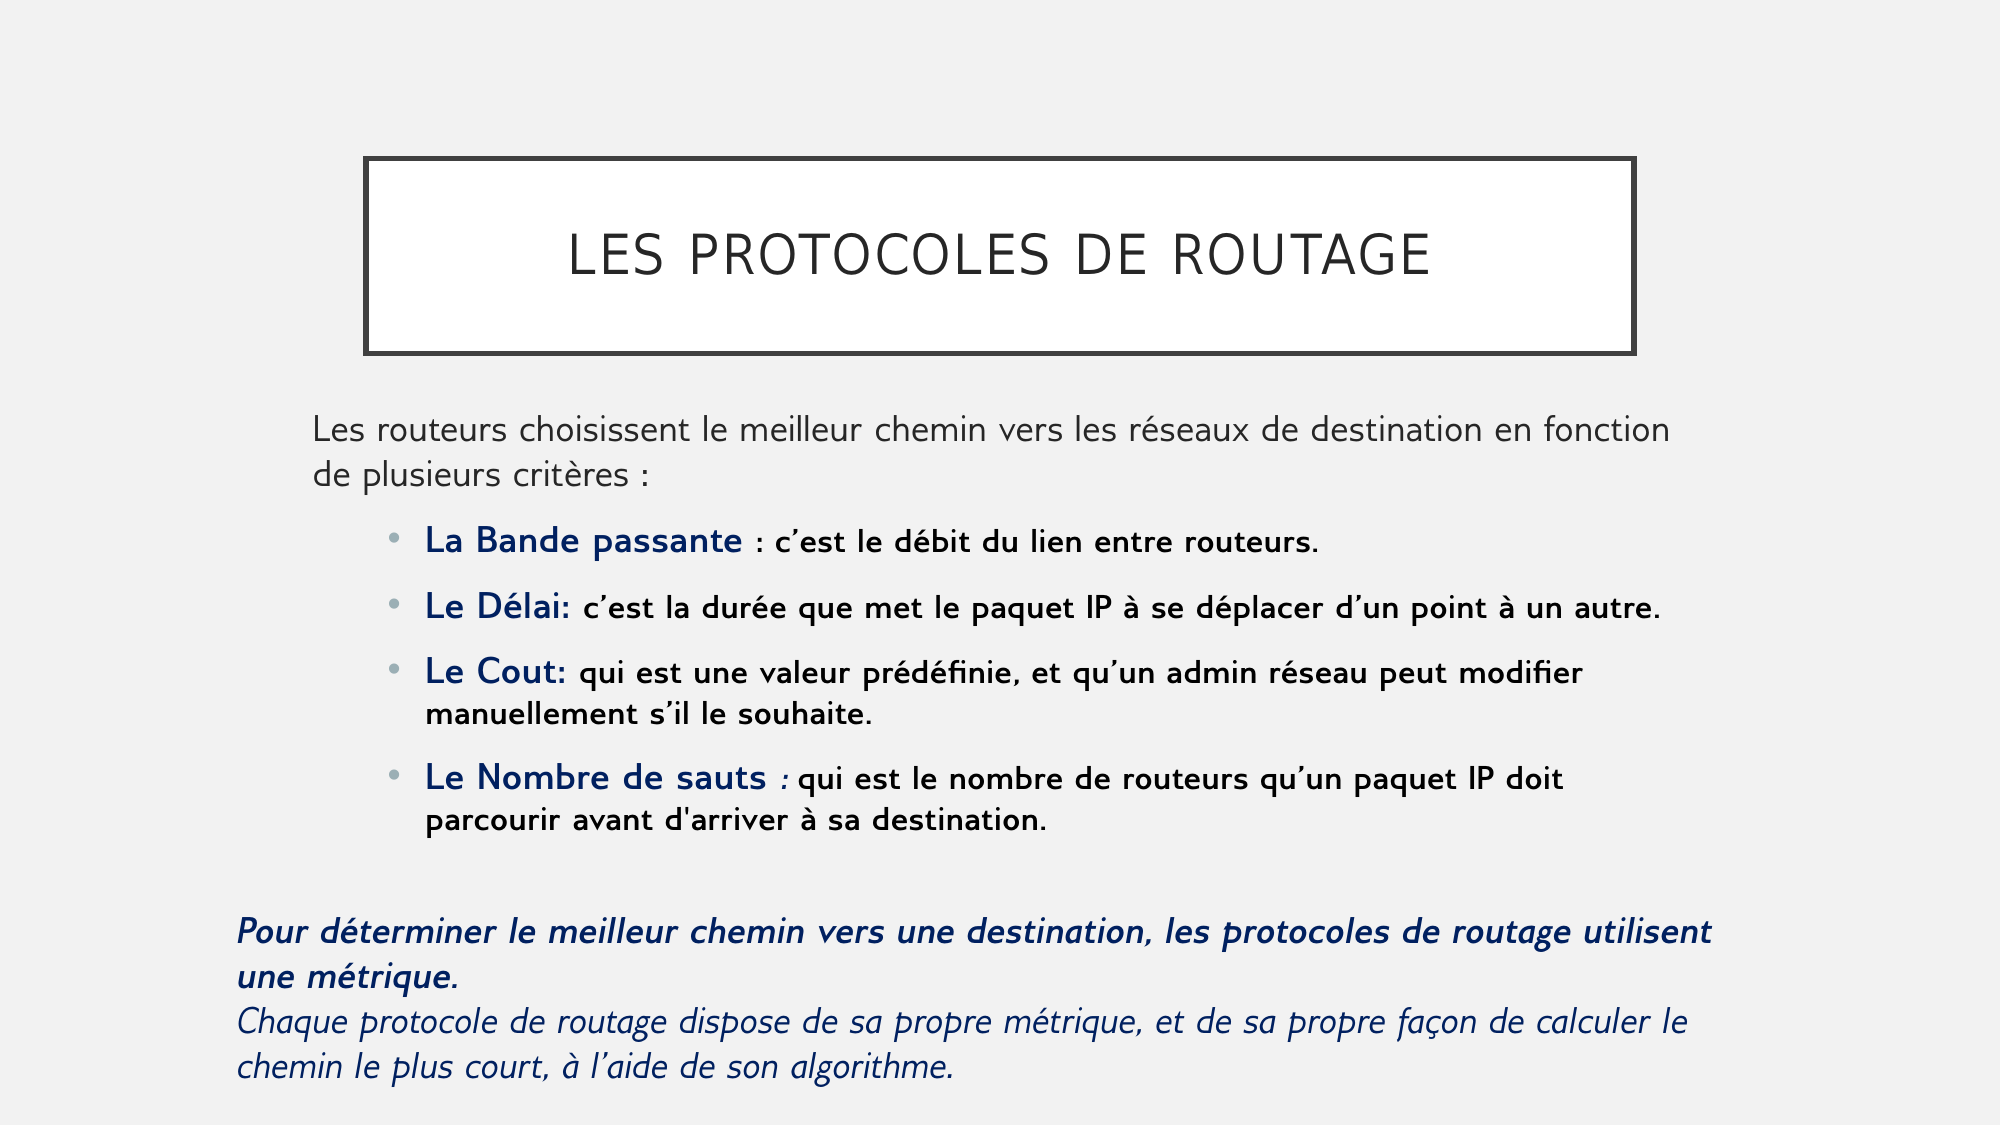

# Les protocoles de routage
Les routeurs choisissent le meilleur chemin vers les réseaux de destination en fonction de plusieurs critères :
La Bande passante : c’est le débit du lien entre routeurs.
Le Délai: c’est la durée que met le paquet IP à se déplacer d’un point à un autre.
Le Cout: qui est une valeur prédéfinie, et qu’un admin réseau peut modifier manuellement s’il le souhaite.
Le Nombre de sauts : qui est le nombre de routeurs qu’un paquet IP doit parcourir avant d'arriver à sa destination.
Pour déterminer le meilleur chemin vers une destination, les protocoles de routage utilisent une métrique.
Chaque protocole de routage dispose de sa propre métrique, et de sa propre façon de calculer le chemin le plus court, à l’aide de son algorithme.